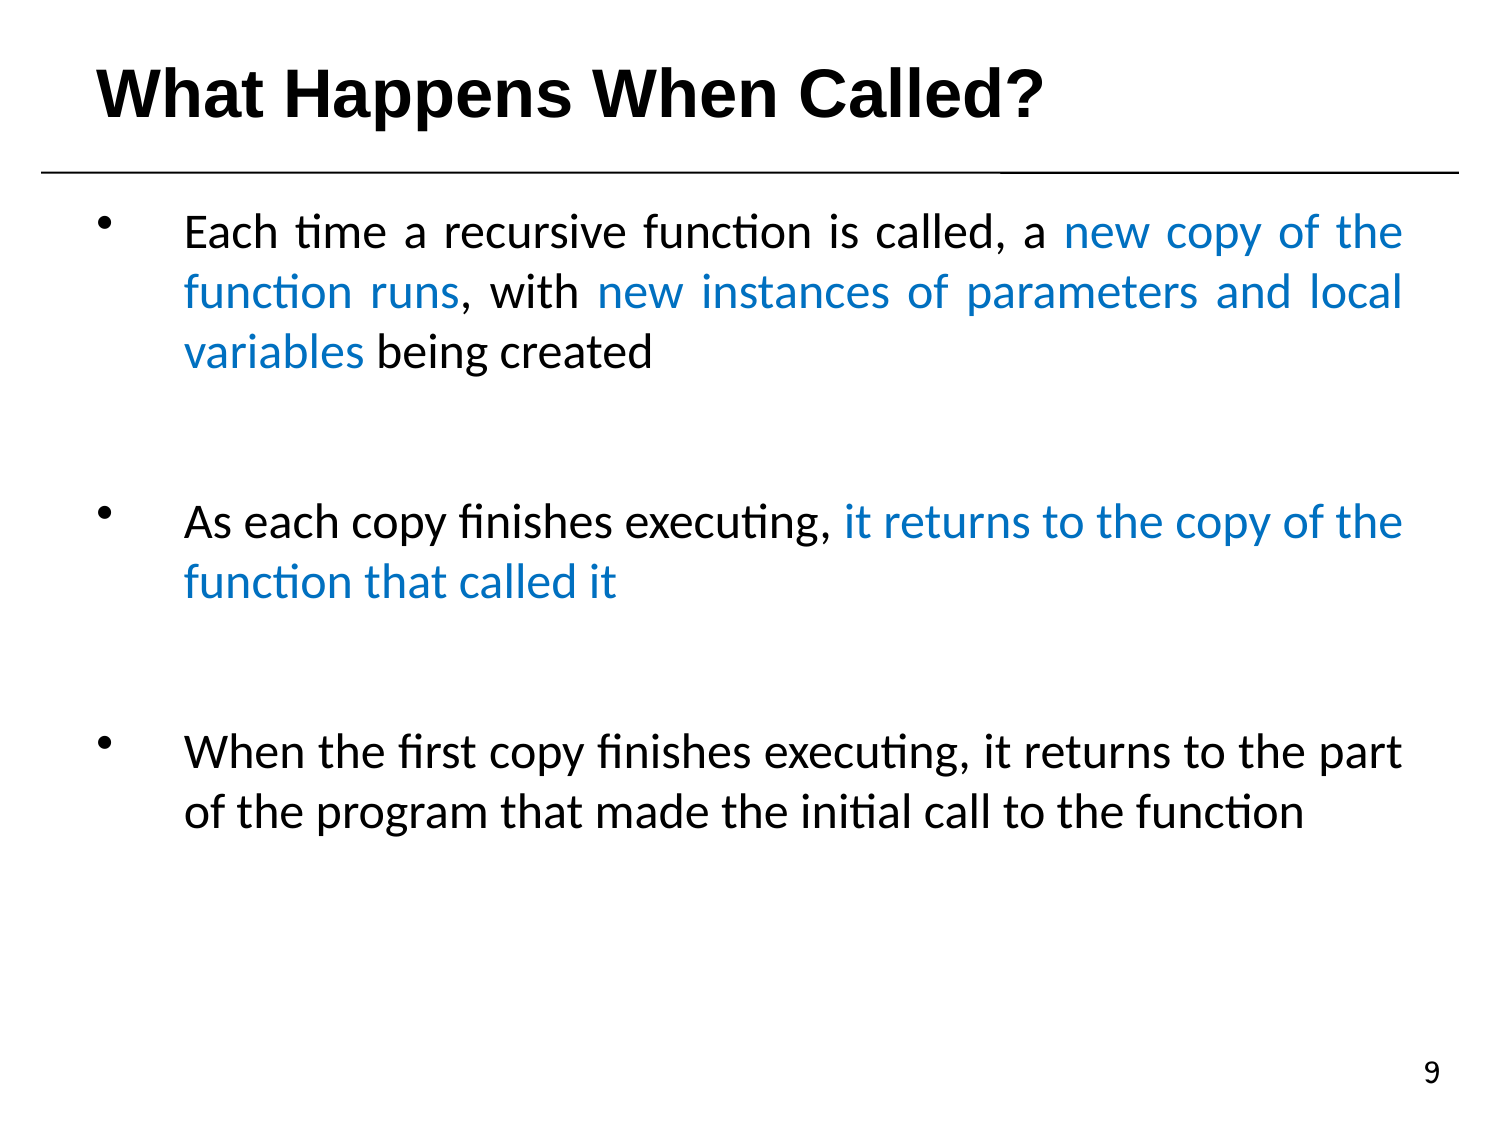

# What Happens When Called?
Each time a recursive function is called, a new copy of the function runs, with new instances of parameters and local variables being created

As each copy finishes executing, it returns to the copy of the function that called it

When the first copy finishes executing, it returns to the part of the program that made the initial call to the function
9